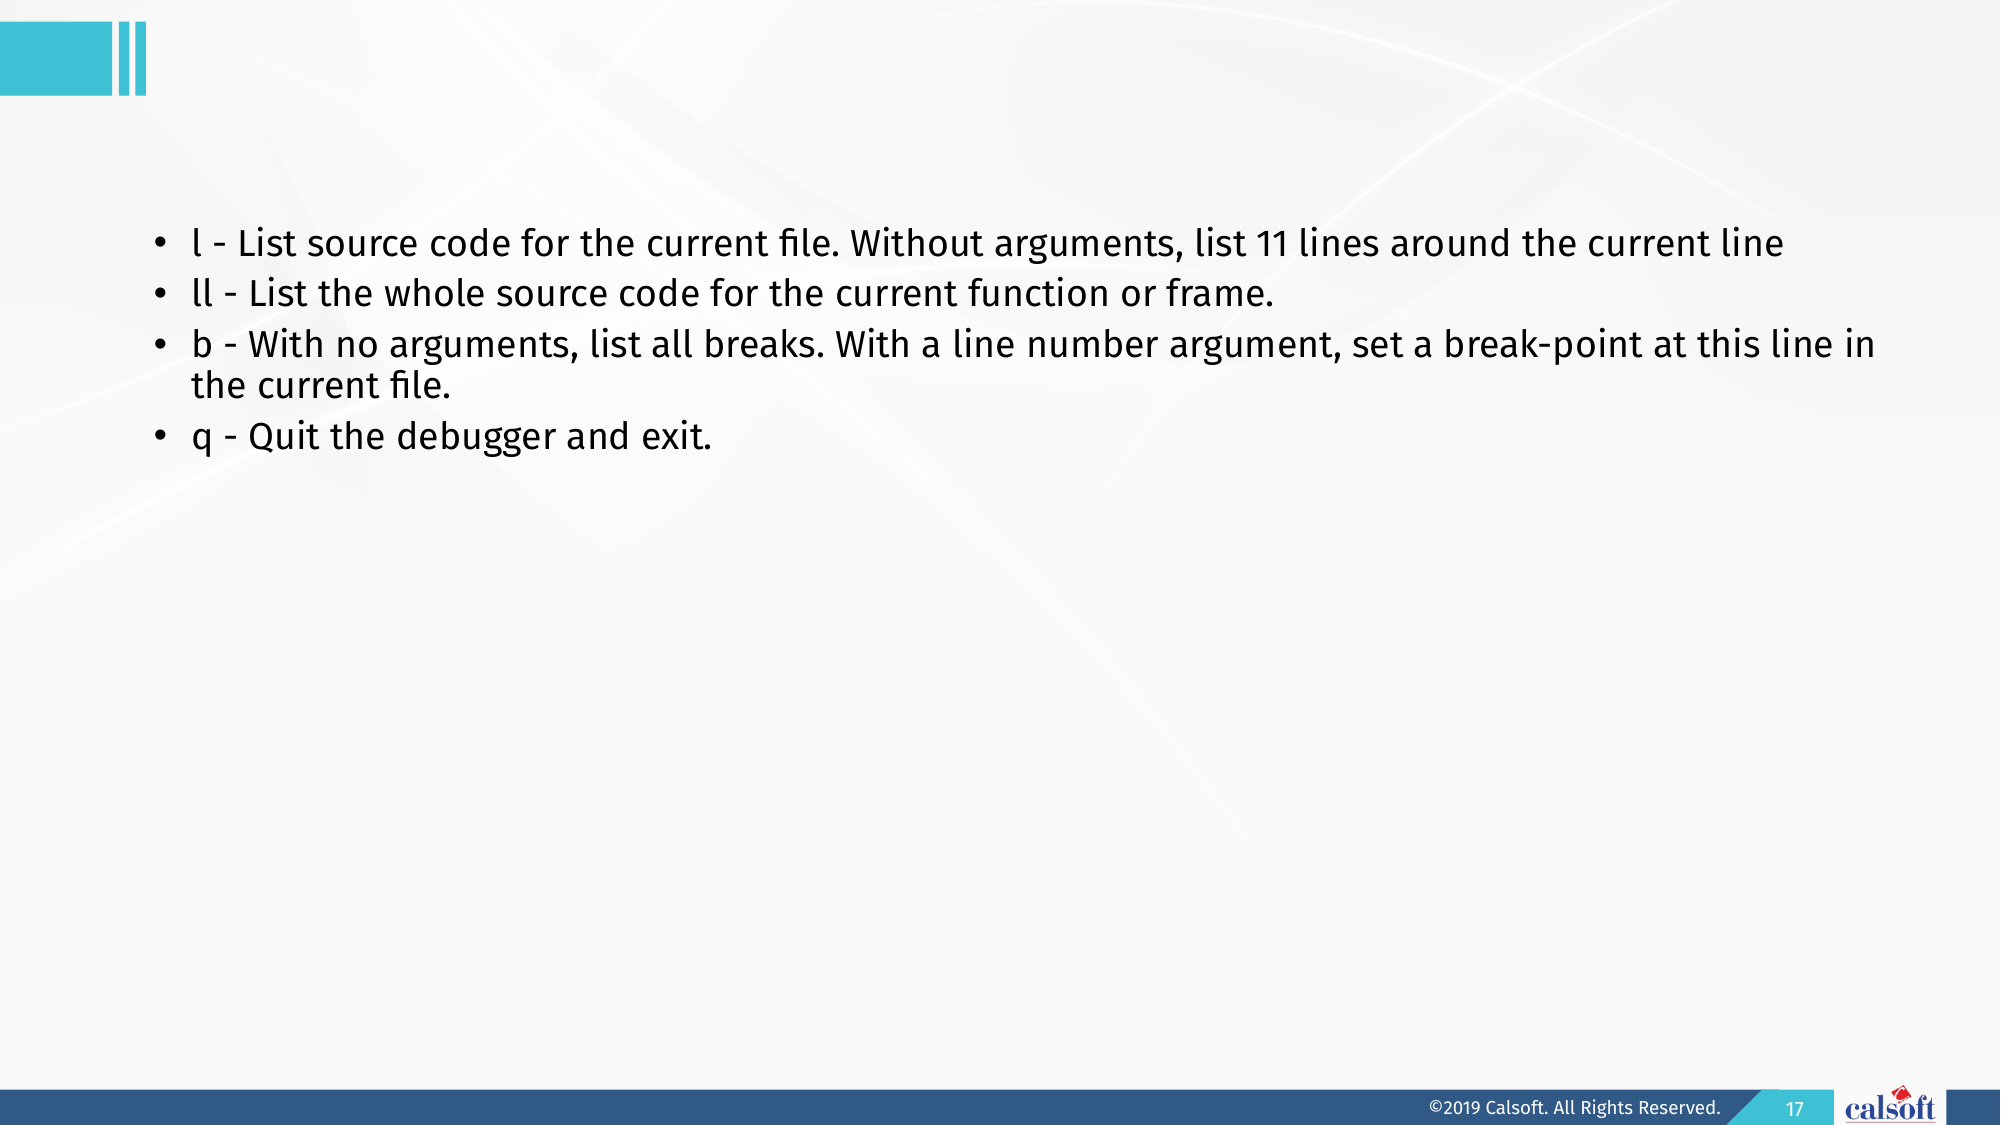

l - List source code for the current file. Without arguments, list 11 lines around the current line
ll - List the whole source code for the current function or frame.
b - With no arguments, list all breaks. With a line number argument, set a break-point at this line in the current file.
q - Quit the debugger and exit.
17